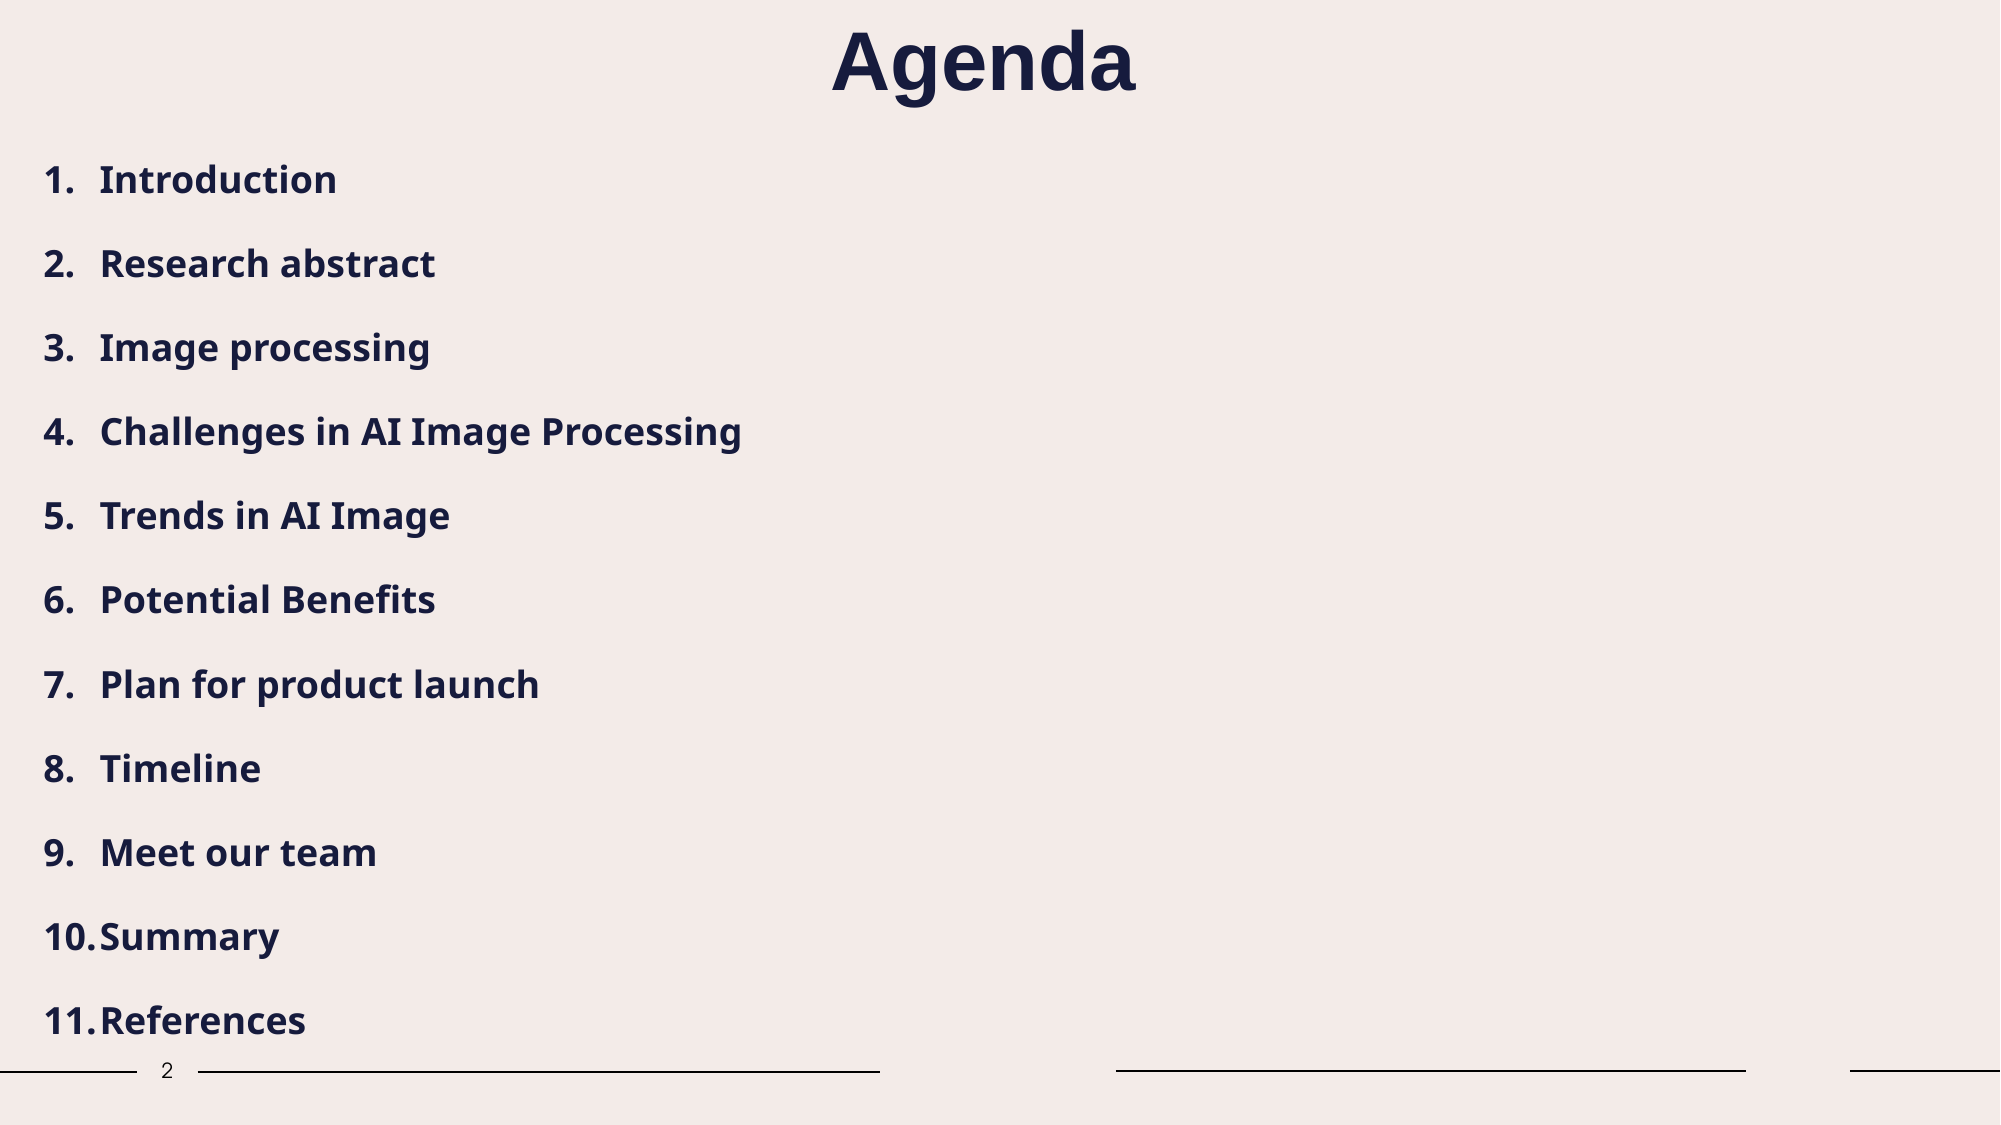

# Agenda
Introduction
Research abstract
Image processing
Challenges in AI Image Processing
Trends in AI Image
Potential Benefits
Plan for product launch
Timeline
Meet our team
Summary
References

2